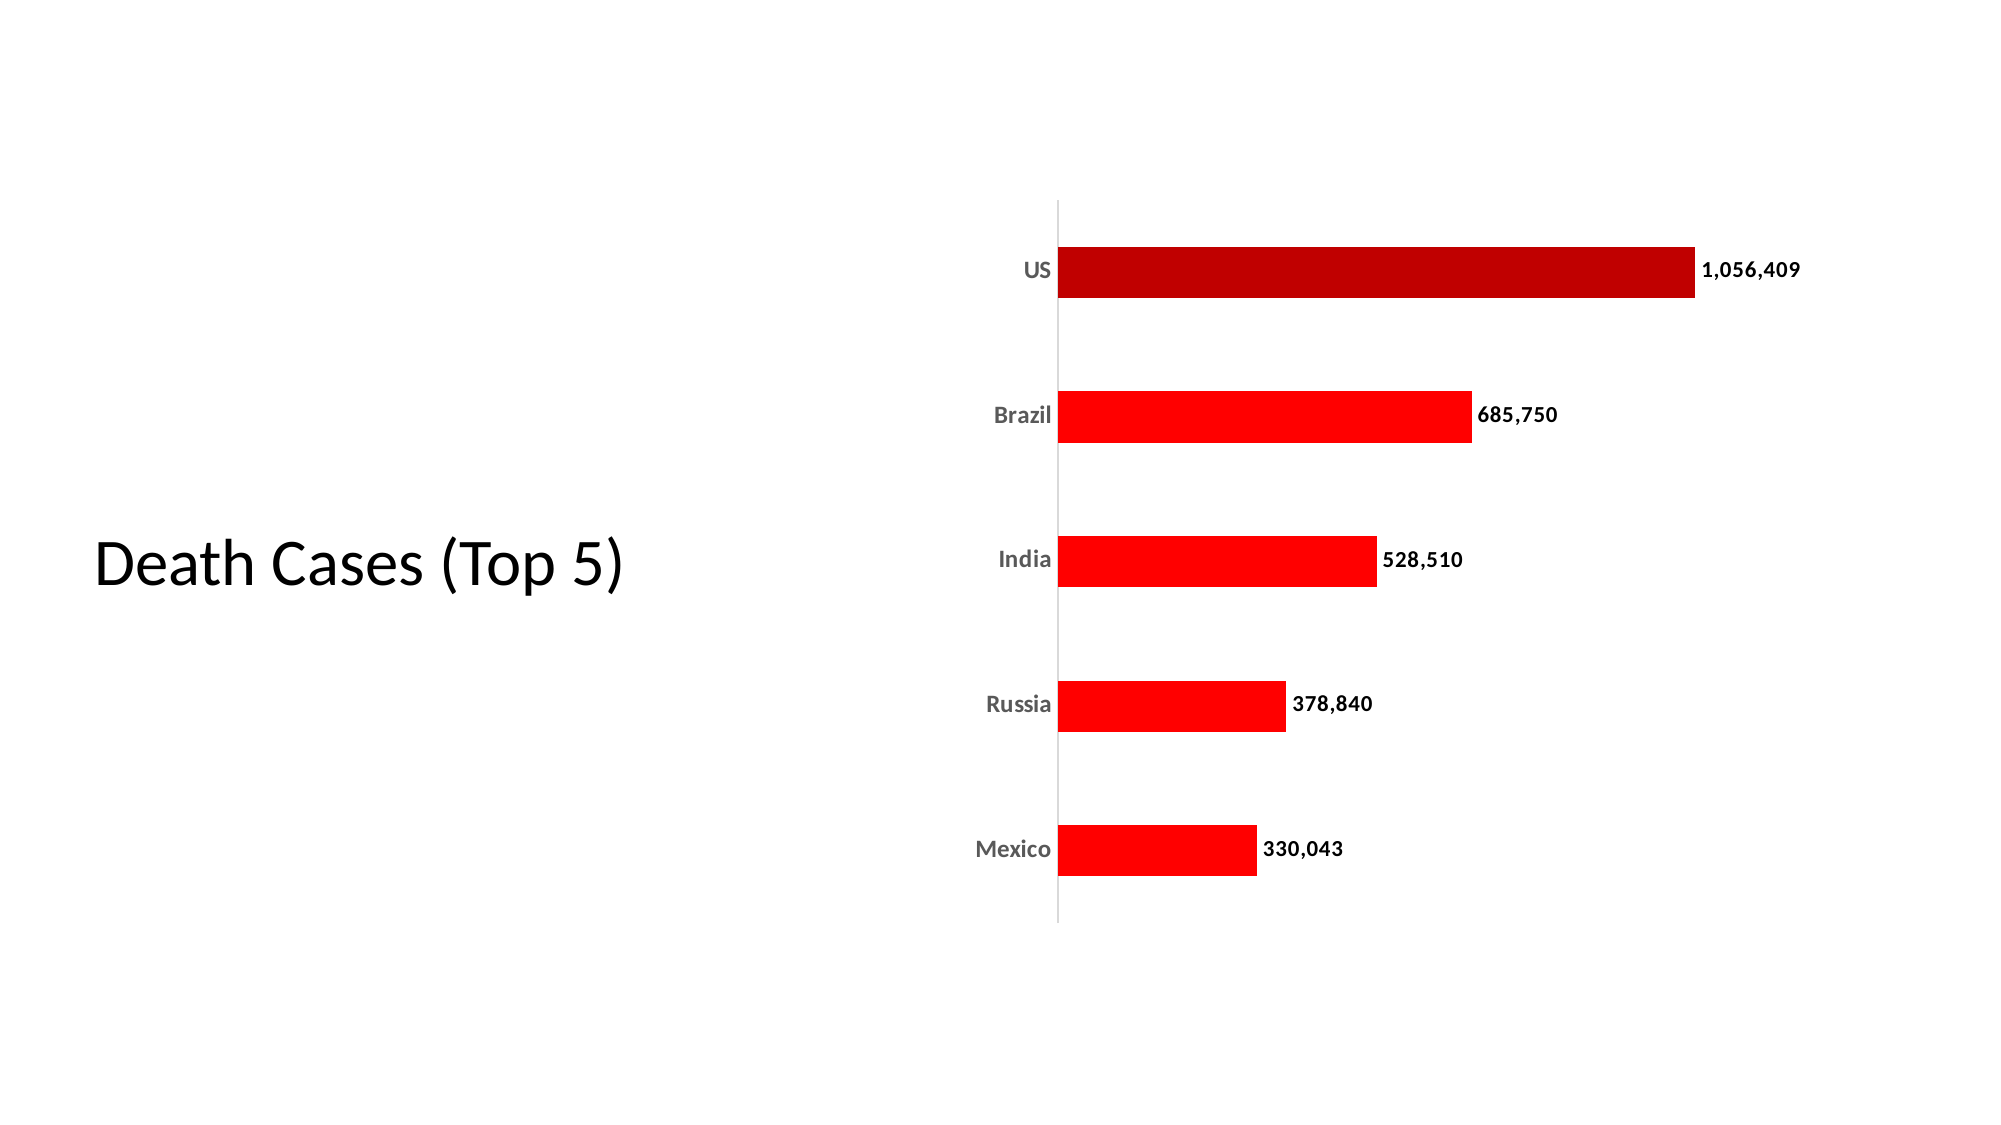

### Chart

| Category | Total |
|---|---|
| Mexico | 330043.0 |
| Russia | 378840.0 |
| India | 528510.0 |
| Brazil | 685750.0 |
| US | 1056409.0 |
# Death Cases (Top 5)